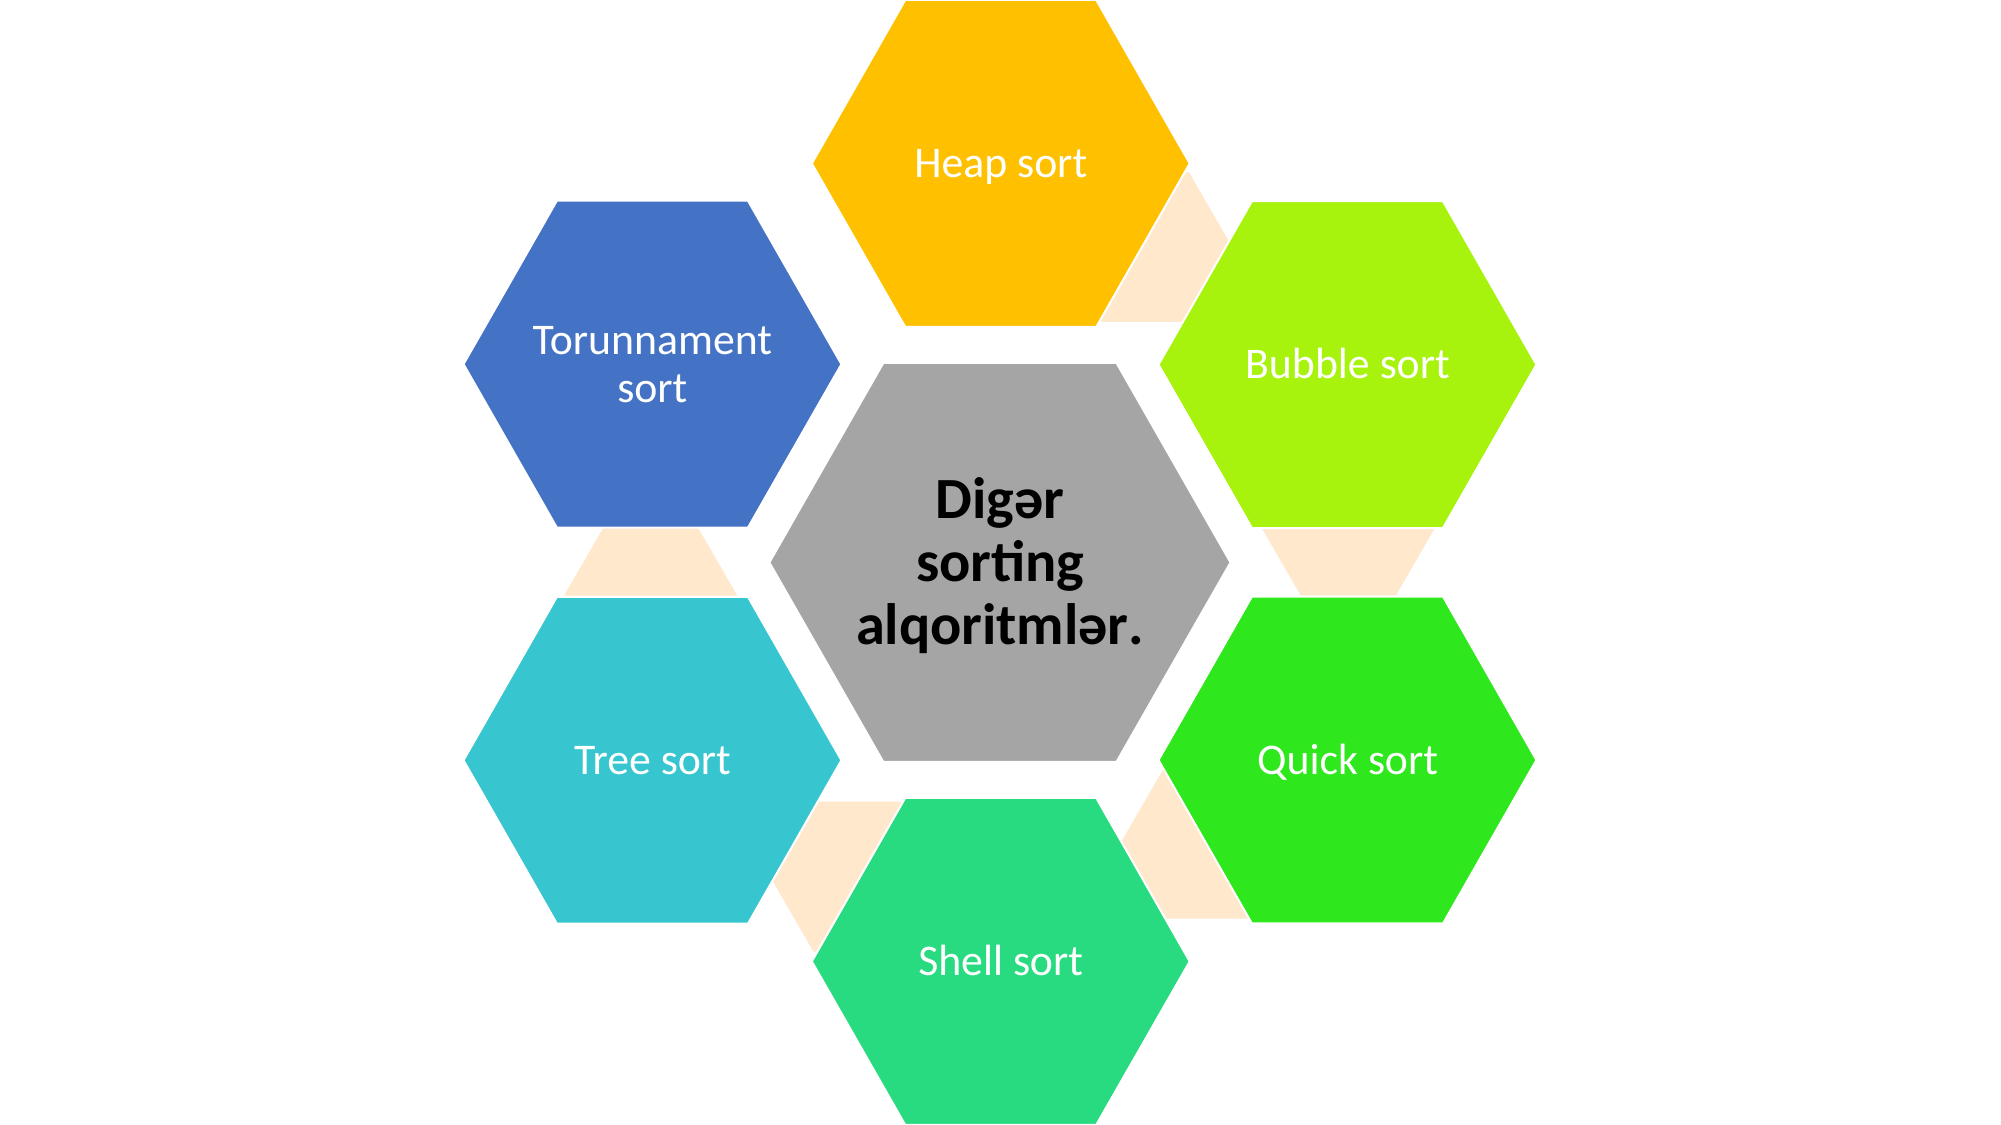

Digər sorting alqoritmlər.
Heap sort
Bubble sort
Quick sort
Shell sort
Tree sort
Torunnament sort